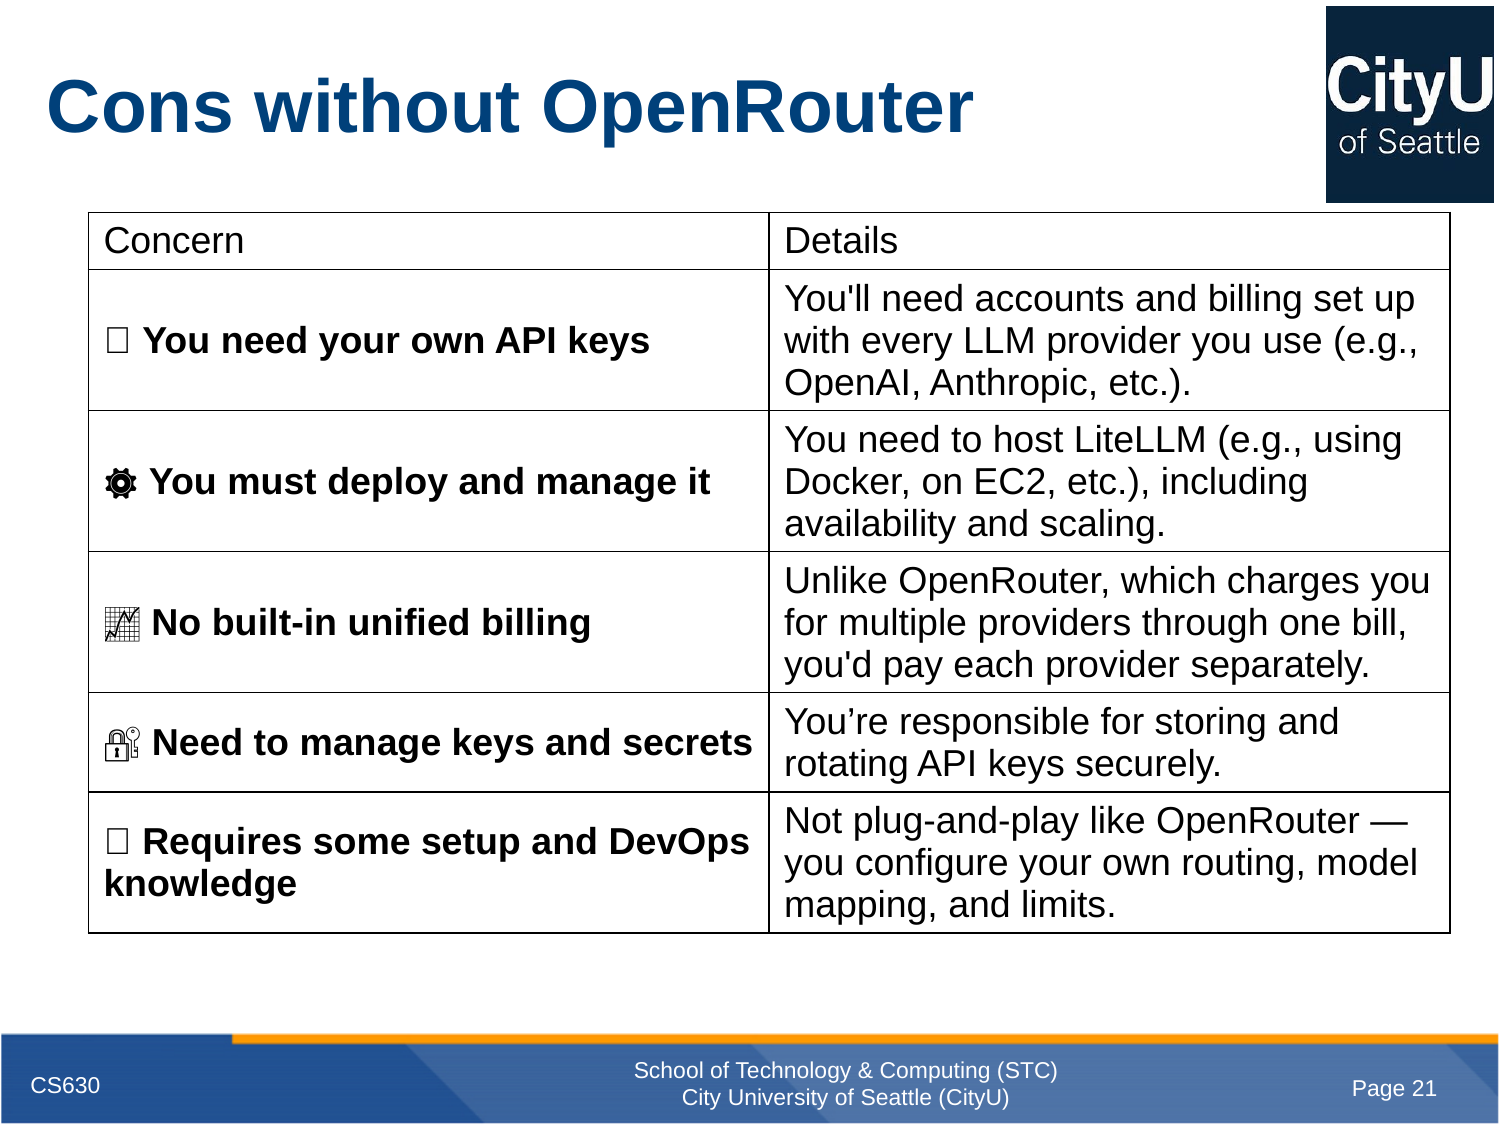

# Cons without OpenRouter
| Concern | Details |
| --- | --- |
| 🧾 You need your own API keys | You'll need accounts and billing set up with every LLM provider you use (e.g., OpenAI, Anthropic, etc.). |
| ⚙️ You must deploy and manage it | You need to host LiteLLM (e.g., using Docker, on EC2, etc.), including availability and scaling. |
| 📈 No built-in unified billing | Unlike OpenRouter, which charges you for multiple providers through one bill, you'd pay each provider separately. |
| 🔐 Need to manage keys and secrets | You’re responsible for storing and rotating API keys securely. |
| 🧰 Requires some setup and DevOps knowledge | Not plug-and-play like OpenRouter — you configure your own routing, model mapping, and limits. |